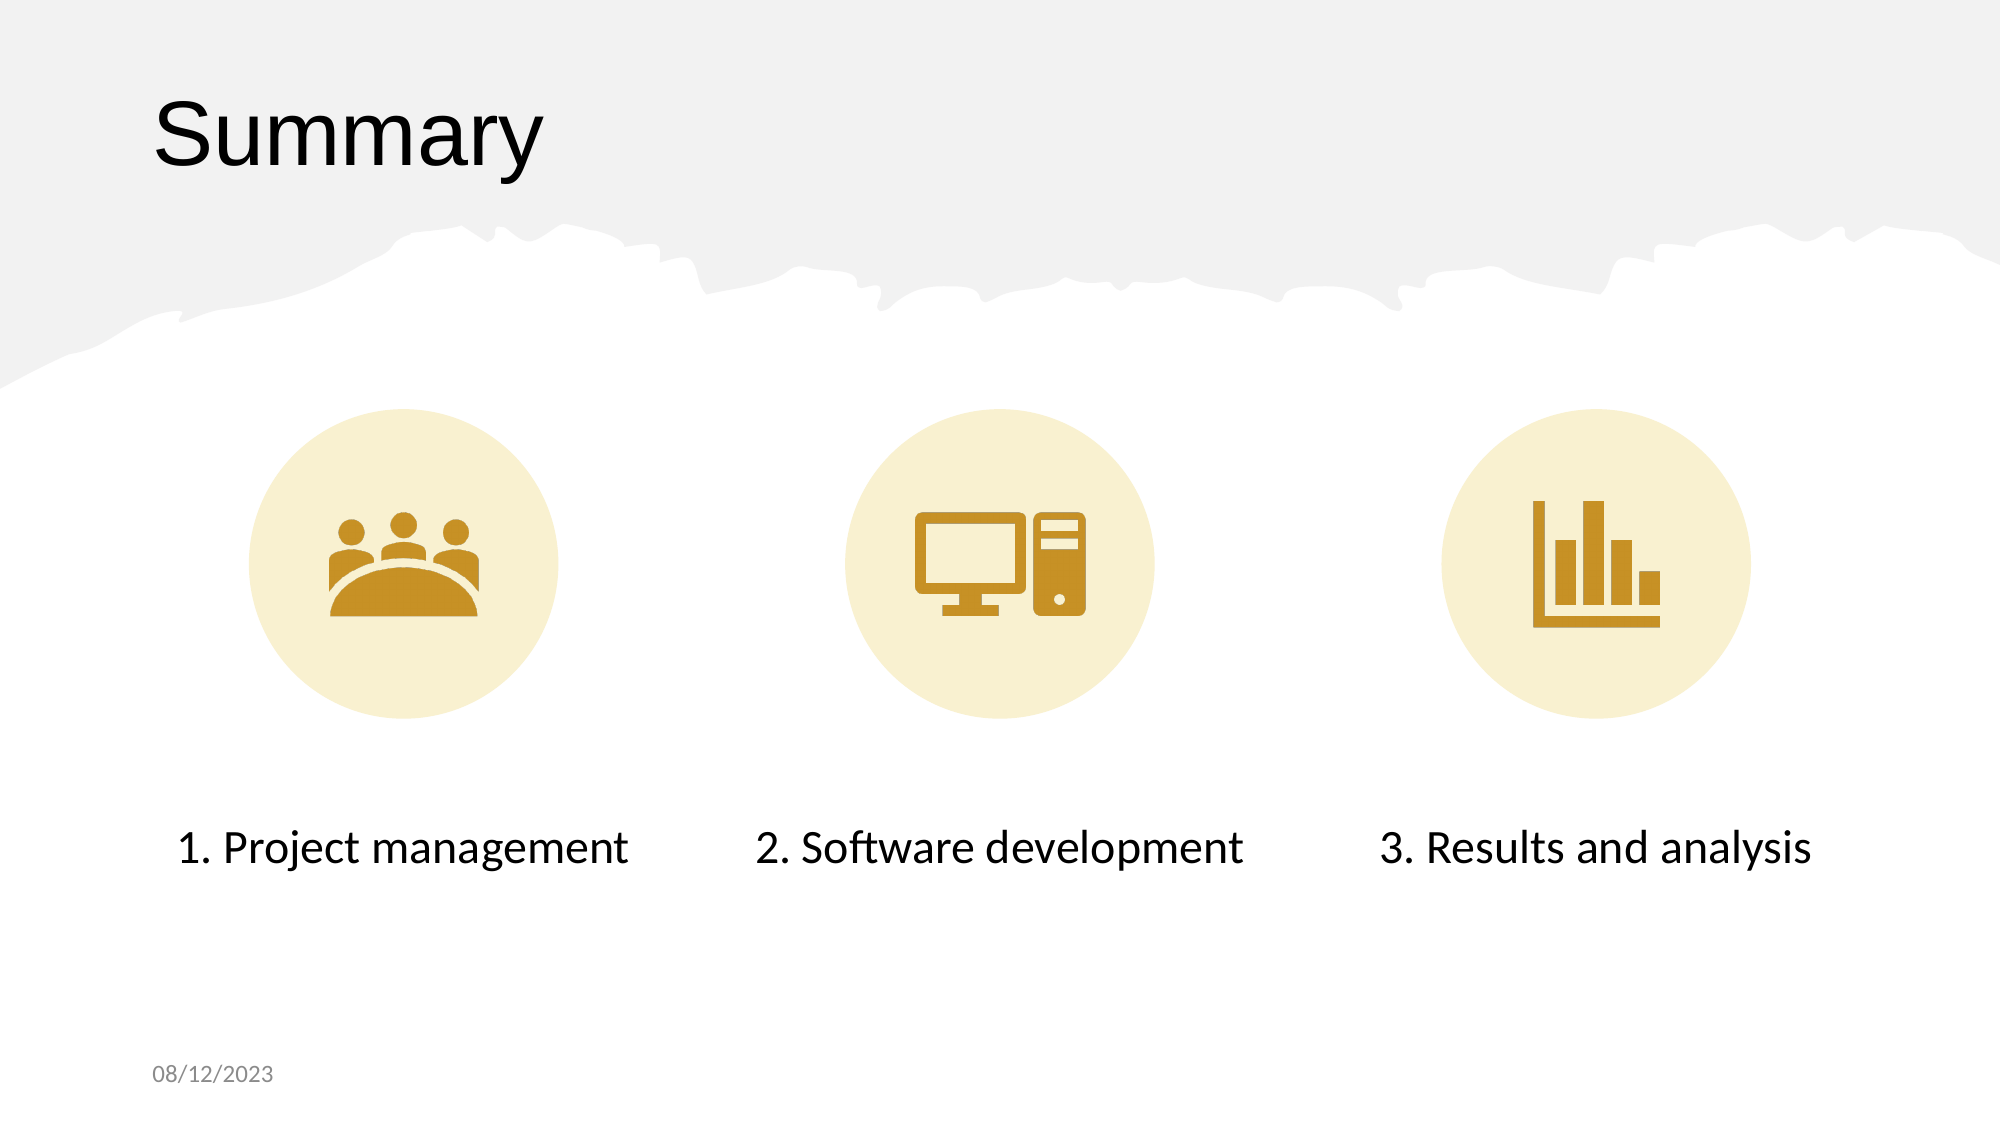

# Summary
1. Project management
2. Software development
3. Results and analysis
08/12/2023
Presentation class project - TiSIG - TSI Class 2023
4